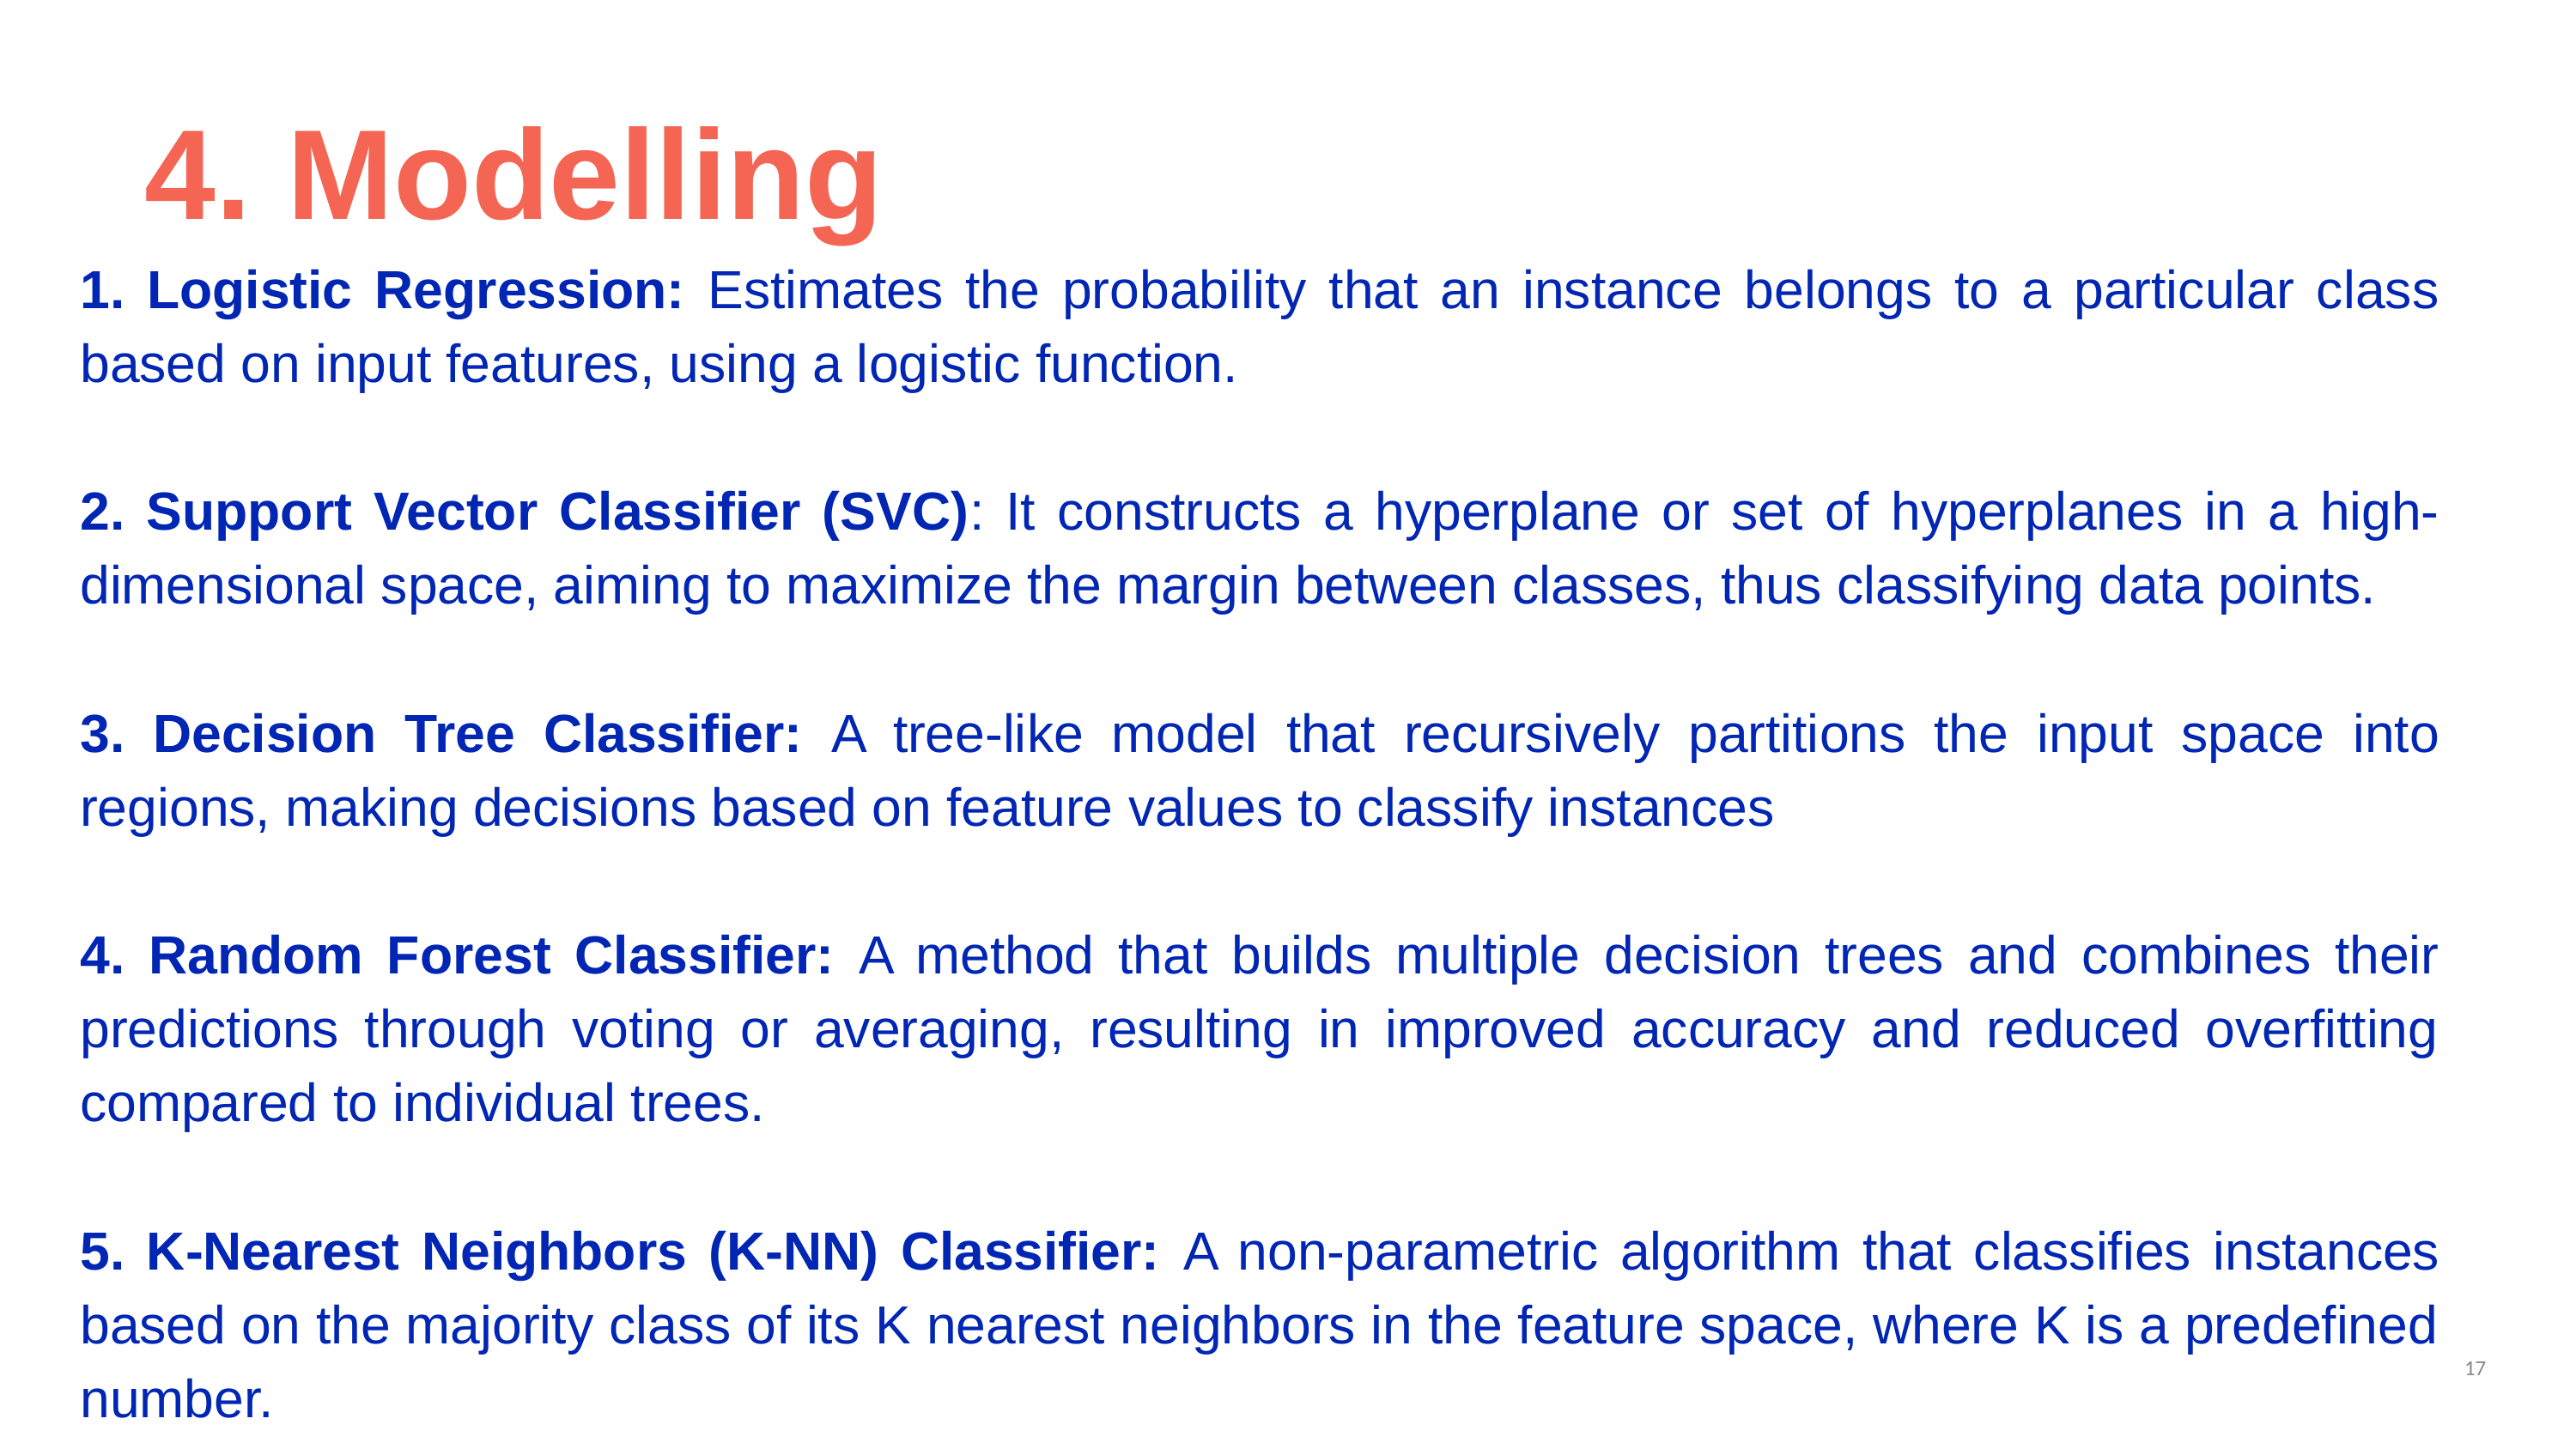

4. Modelling
1. Logistic Regression: Estimates the probability that an instance belongs to a particular class based on input features, using a logistic function.

2. Support Vector Classifier (SVC): It constructs a hyperplane or set of hyperplanes in a high-dimensional space, aiming to maximize the margin between classes, thus classifying data points.

3. Decision Tree Classifier: A tree-like model that recursively partitions the input space into regions, making decisions based on feature values to classify instances

4. Random Forest Classifier: A method that builds multiple decision trees and combines their predictions through voting or averaging, resulting in improved accuracy and reduced overfitting compared to individual trees.

5. K-Nearest Neighbors (K-NN) Classifier: A non-parametric algorithm that classifies instances based on the majority class of its K nearest neighbors in the feature space, where K is a predefined number.

17